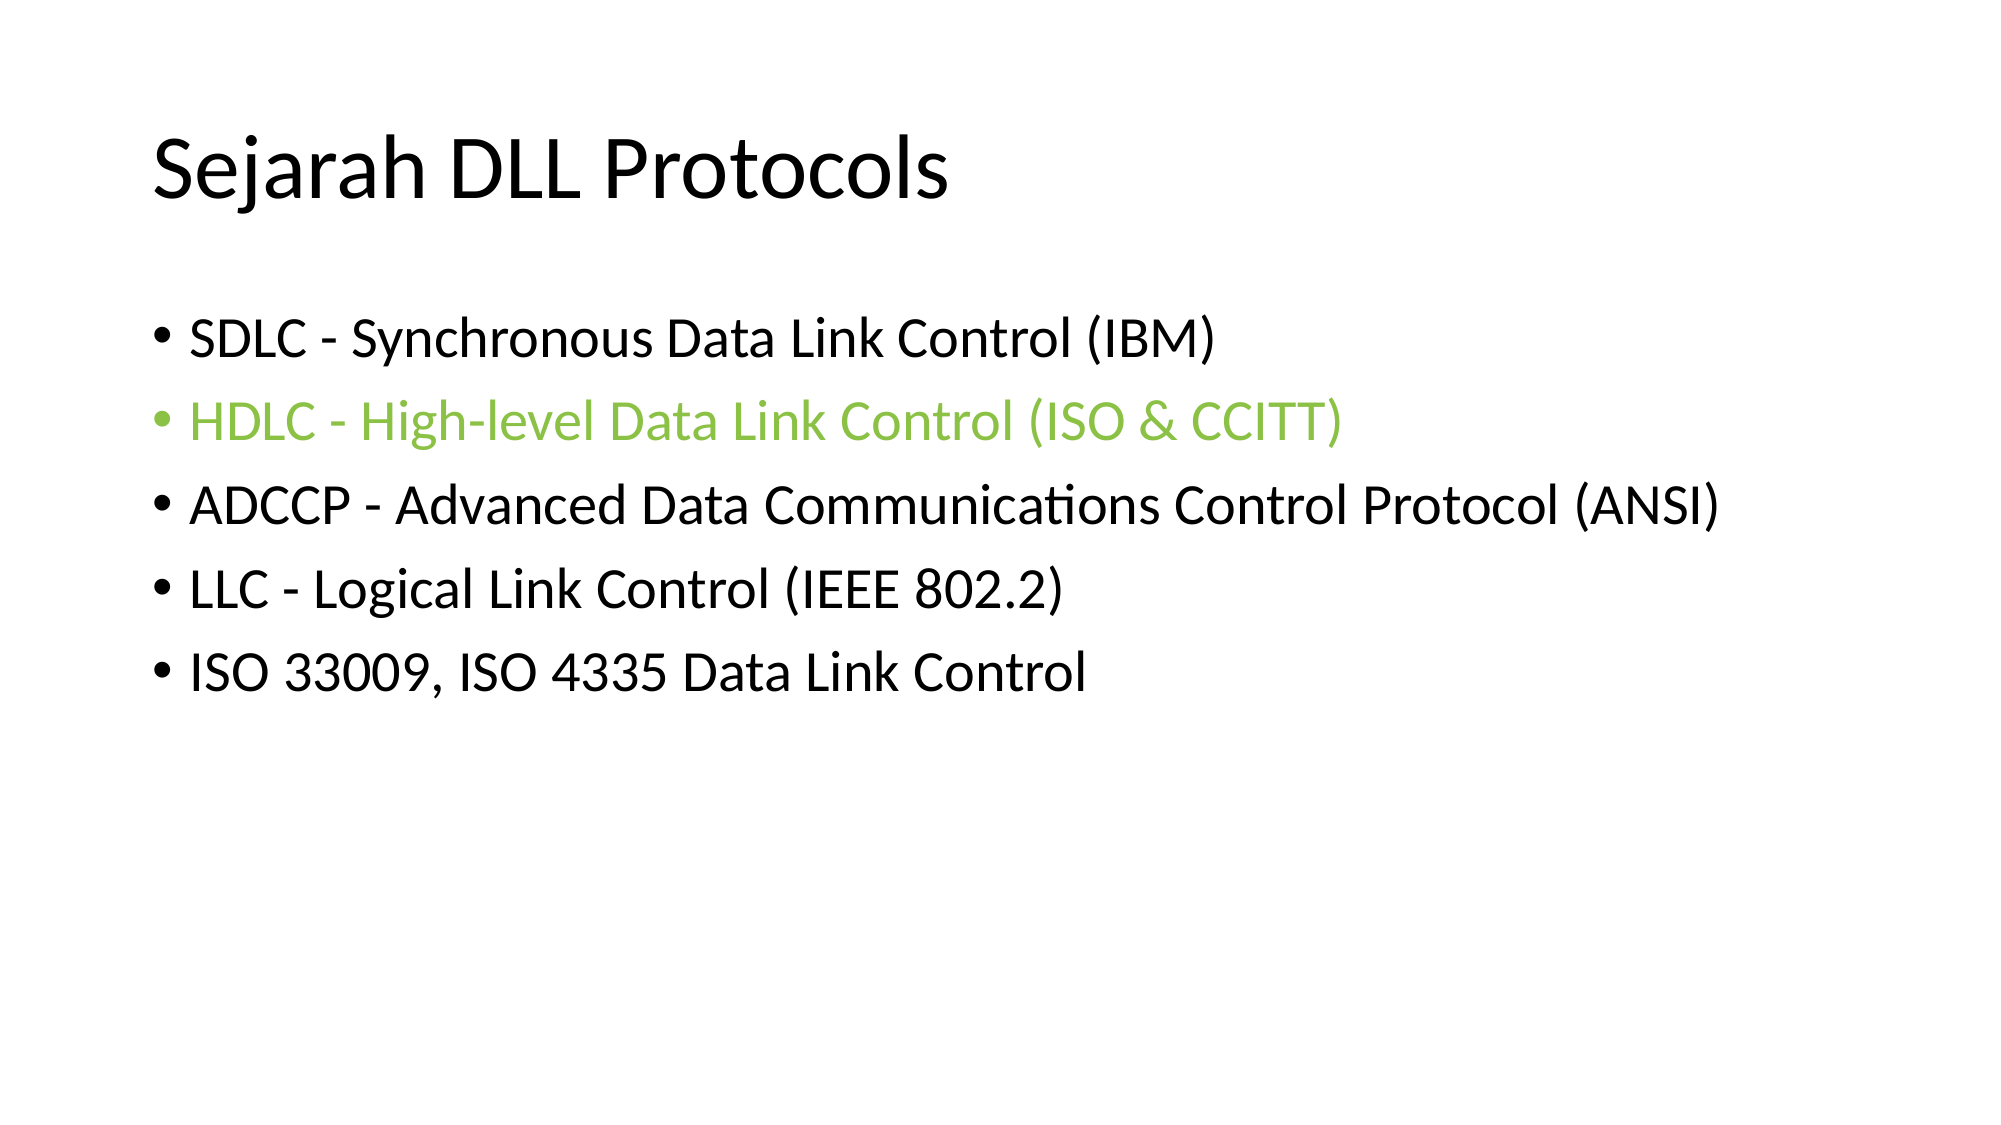

# Sejarah DLL Protocols
SDLC - Synchronous Data Link Control (IBM)
HDLC - High-level Data Link Control (ISO & CCITT)
ADCCP - Advanced Data Communications Control Protocol (ANSI)
LLC - Logical Link Control (IEEE 802.2)
ISO 33009, ISO 4335 Data Link Control